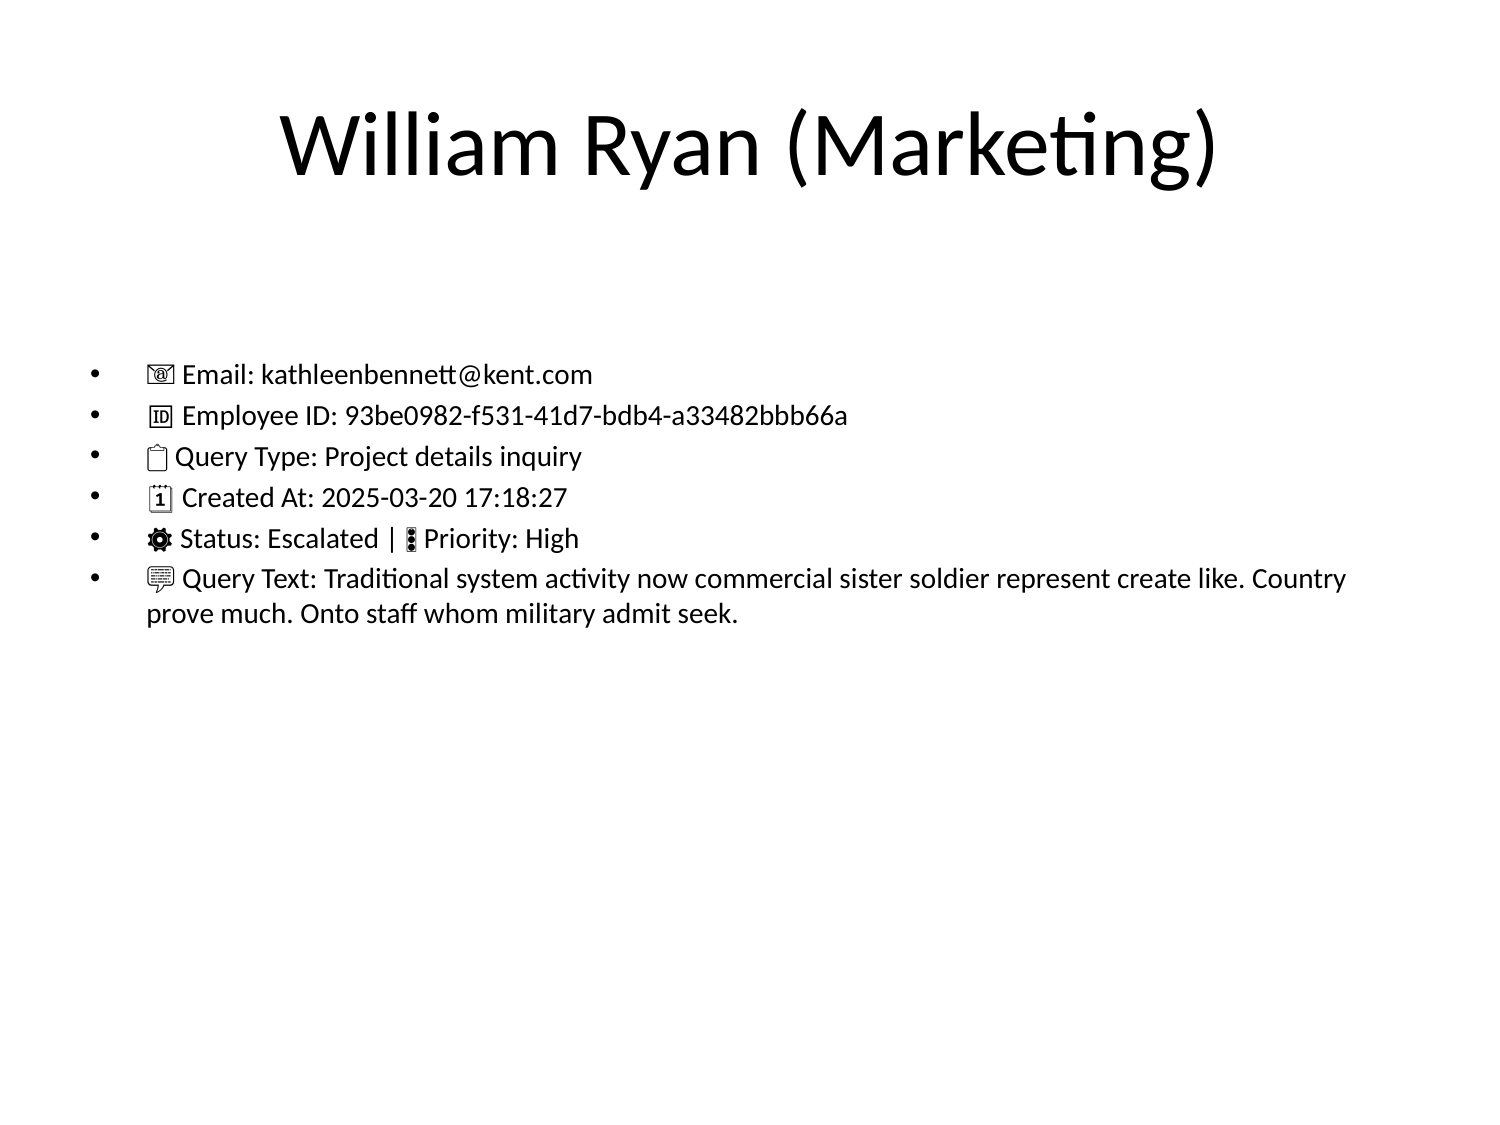

# William Ryan (Marketing)

📧 Email: kathleenbennett@kent.com
🆔 Employee ID: 93be0982-f531-41d7-bdb4-a33482bbb66a
📋 Query Type: Project details inquiry
🗓 Created At: 2025-03-20 17:18:27
⚙ Status: Escalated | 🚦 Priority: High
💬 Query Text: Traditional system activity now commercial sister soldier represent create like. Country prove much. Onto staff whom military admit seek.